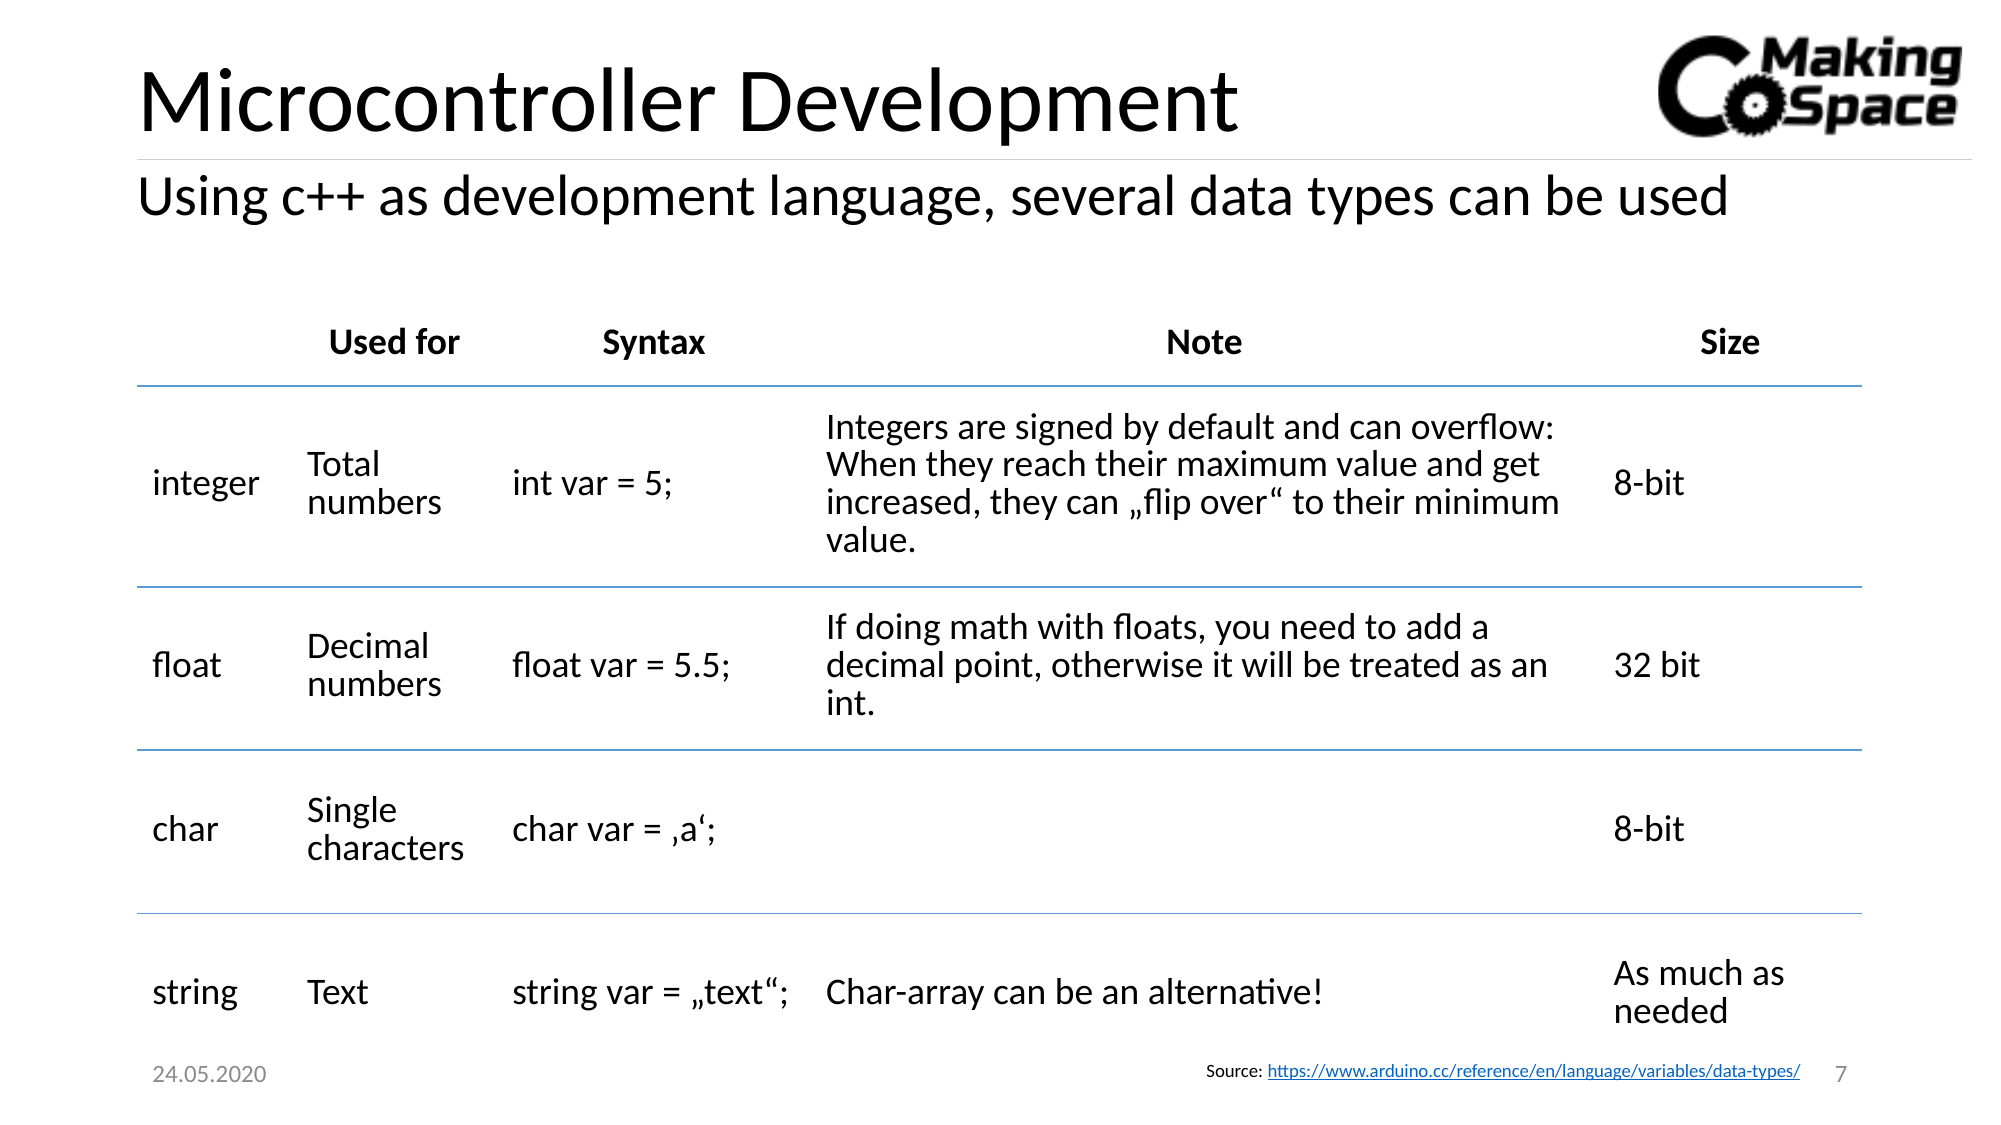

# Microcontroller Development
Using c++ as development language, several data types can be used
|  | Used for | Syntax | Note | Size |
| --- | --- | --- | --- | --- |
| integer | Total numbers | int var = 5; | Integers are signed by default and can overflow: When they reach their maximum value and get increased, they can „flip over“ to their minimum value. | 8-bit |
| float | Decimal numbers | float var = 5.5; | If doing math with floats, you need to add a decimal point, otherwise it will be treated as an int. | 32 bit |
| char | Single characters | char var = ‚a‘; |  | 8-bit |
| string | Text | string var = „text“; | Char-array can be an alternative! | As much as needed |
24.05.2020
7
Source: https://www.arduino.cc/reference/en/language/variables/data-types/